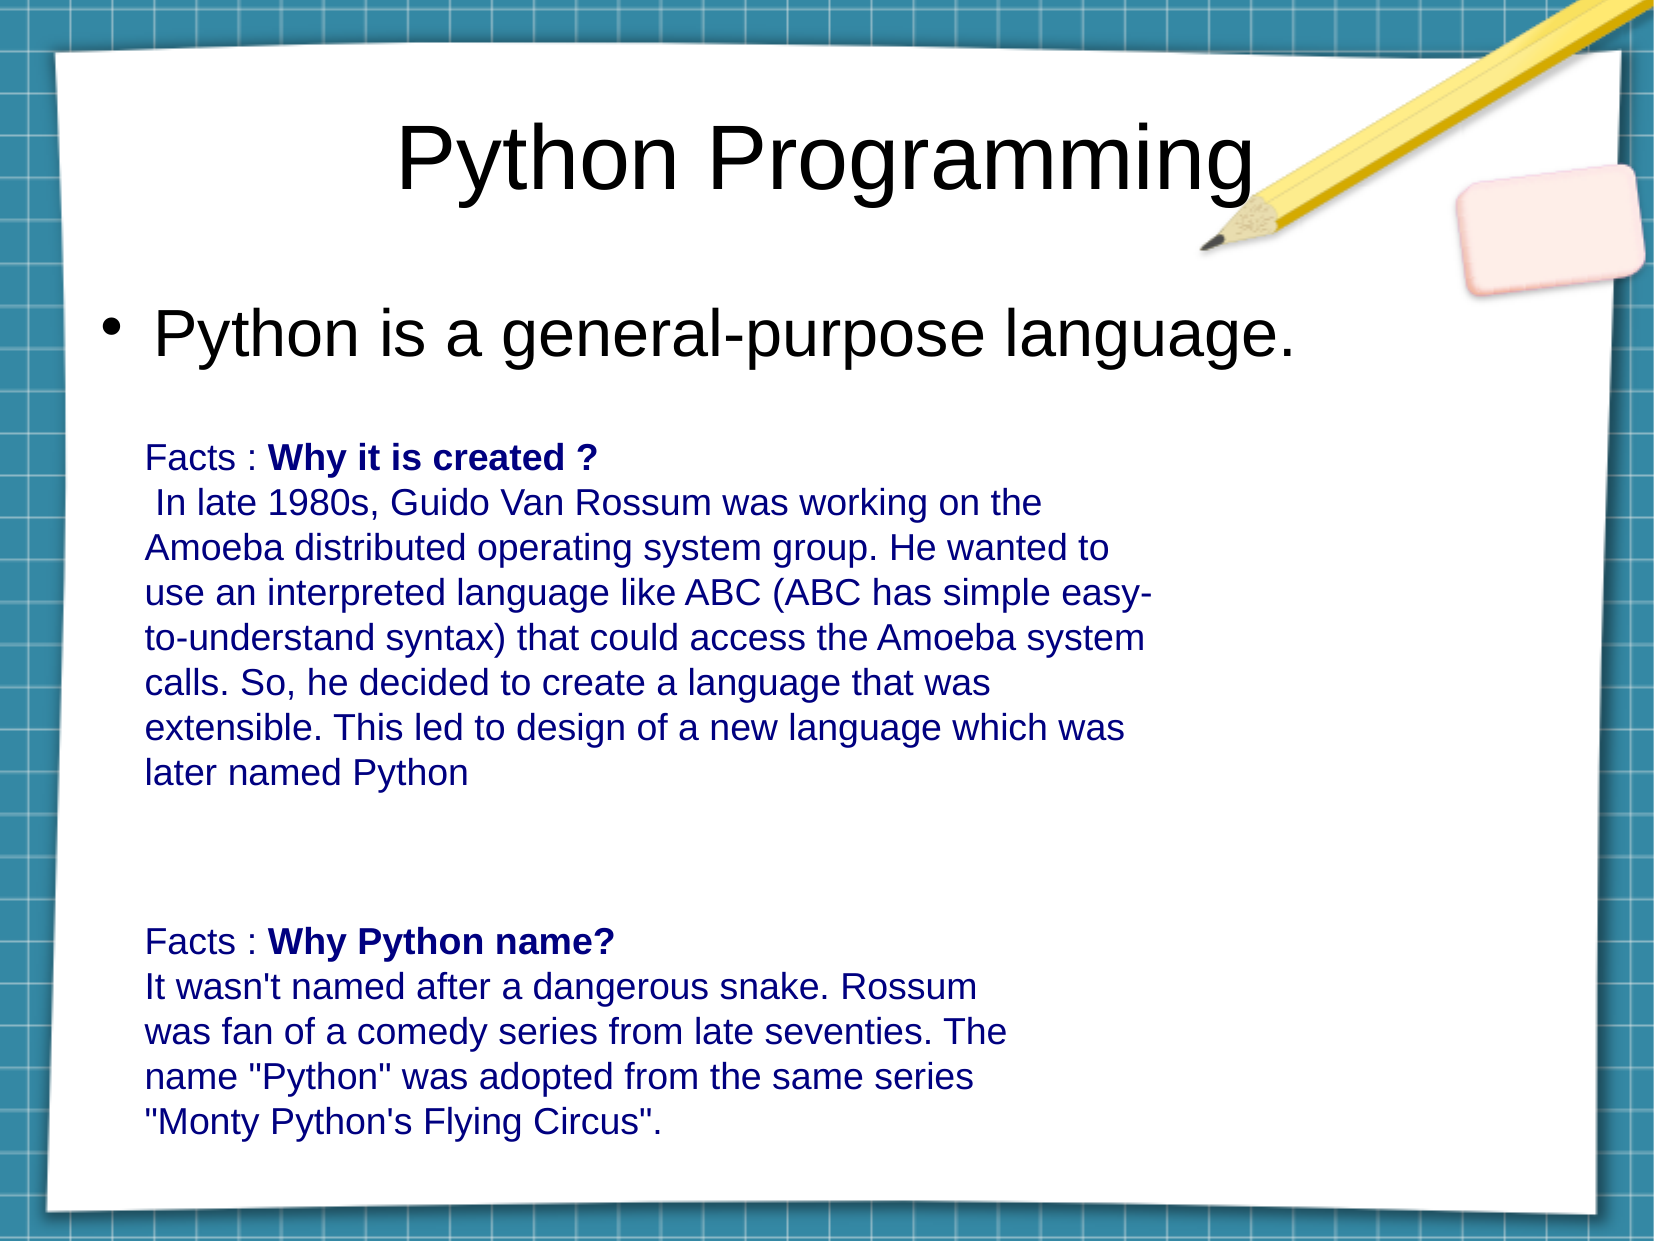

Python Programming
Python is a general-purpose language.

Facts : Why it is created ?
 In late 1980s, Guido Van Rossum was working on the Amoeba distributed operating system group. He wanted to use an interpreted language like ABC (ABC has simple easy-to-understand syntax) that could access the Amoeba system calls. So, he decided to create a language that was extensible. This led to design of a new language which was later named Python
Facts : Why Python name?
It wasn't named after a dangerous snake. Rossum was fan of a comedy series from late seventies. The name "Python" was adopted from the same series "Monty Python's Flying Circus".